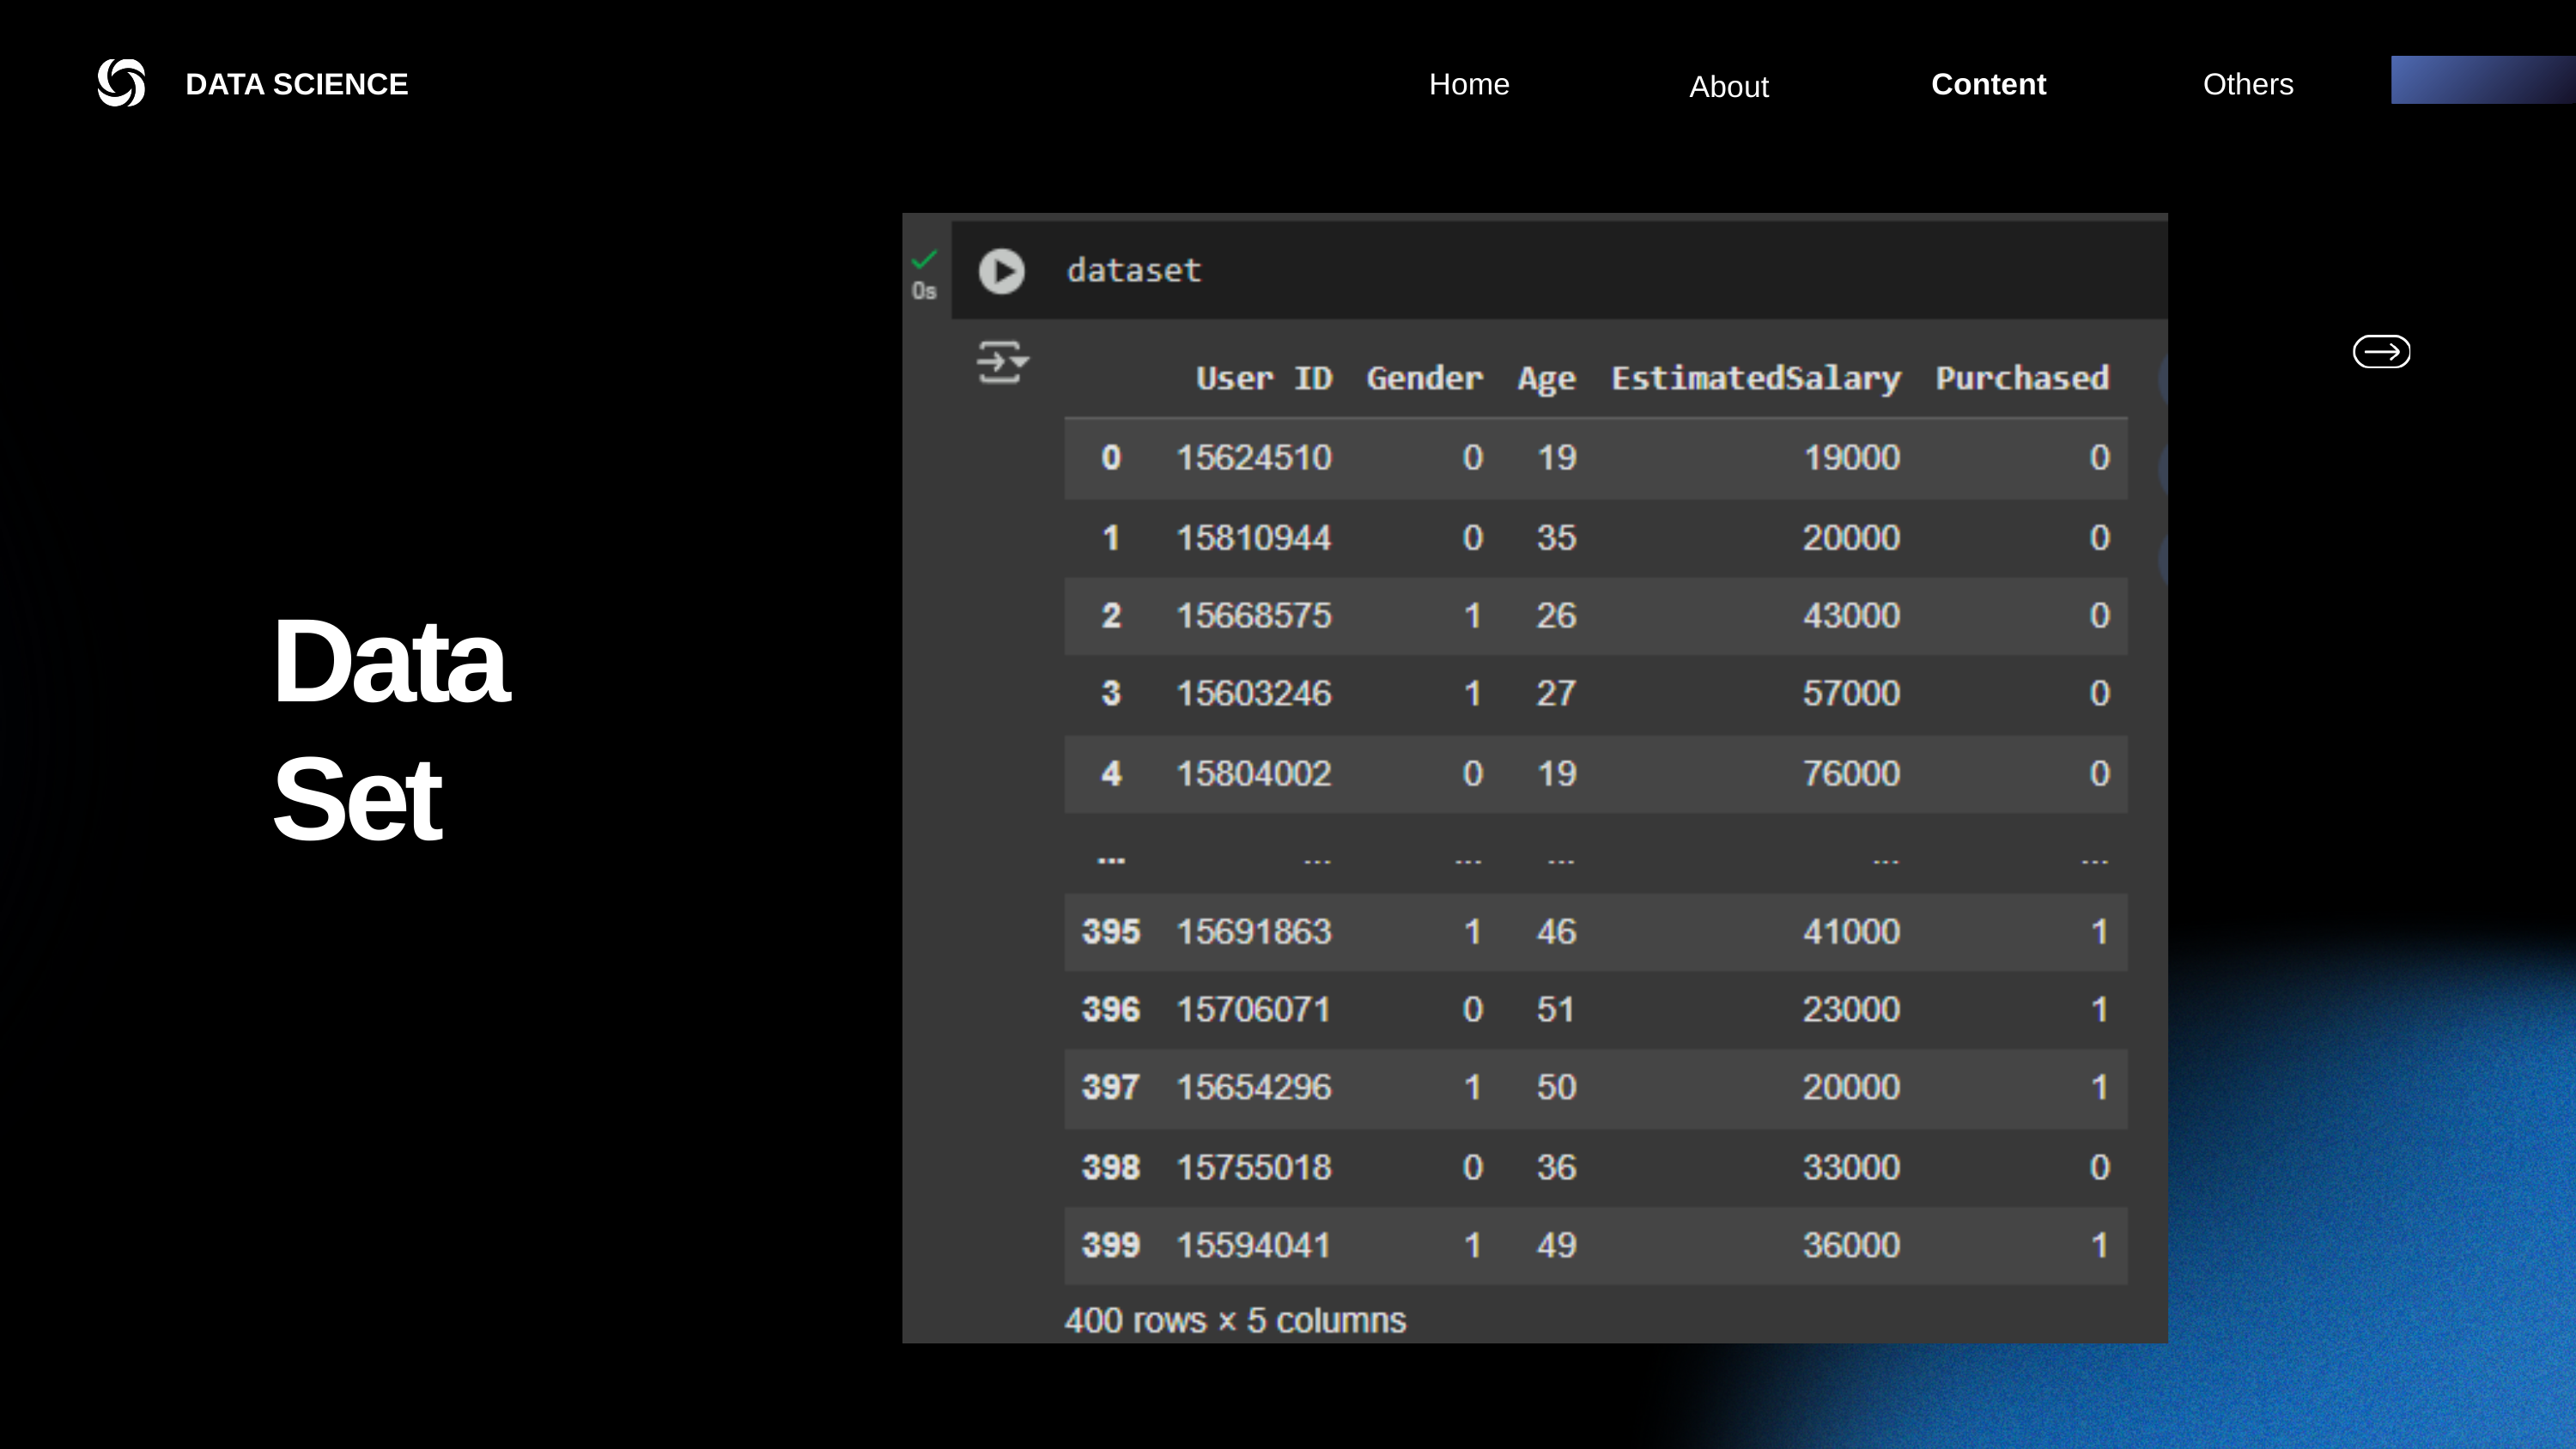

DATA SCIENCE
Home
Content
Others

About

Data
Set